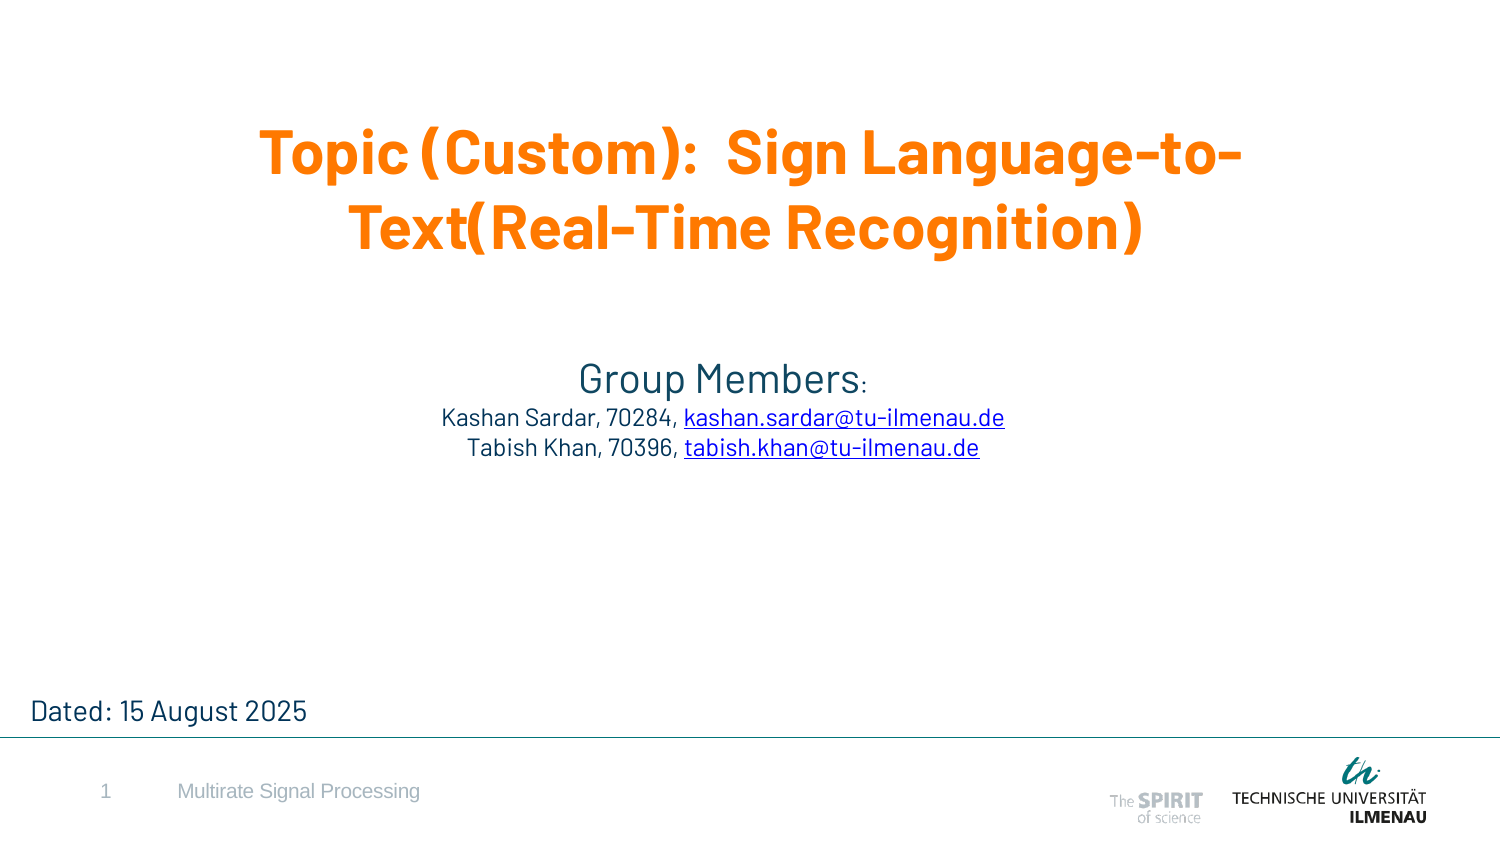

# Topic (Custom):  Sign Language-to-Text(Real-Time Recognition)

Group Members:
Kashan Sardar, 70284, kashan.sardar@tu-ilmenau.de
Tabish Khan, 70396, tabish.khan@tu-ilmenau.de
Dated: 15 August 2025
1